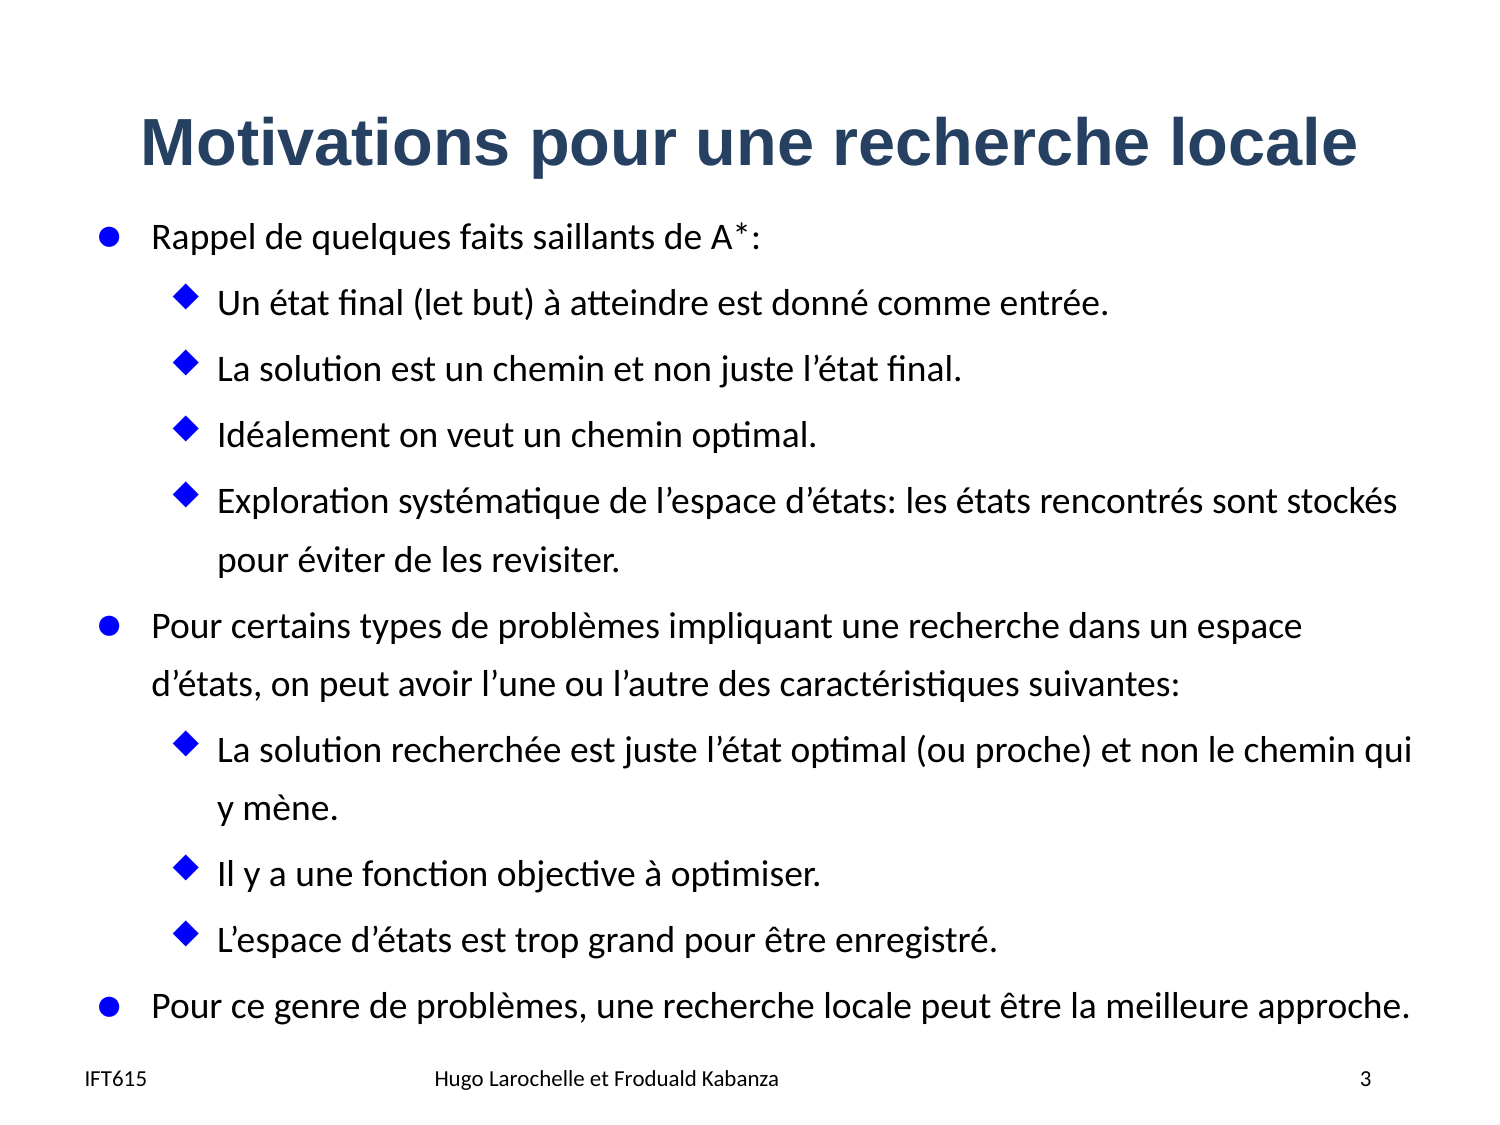

# Motivations pour une recherche locale
Rappel de quelques faits saillants de A*:
Un état final (let but) à atteindre est donné comme entrée.
La solution est un chemin et non juste l’état final.
Idéalement on veut un chemin optimal.
Exploration systématique de l’espace d’états: les états rencontrés sont stockés pour éviter de les revisiter.
Pour certains types de problèmes impliquant une recherche dans un espace d’états, on peut avoir l’une ou l’autre des caractéristiques suivantes:
La solution recherchée est juste l’état optimal (ou proche) et non le chemin qui y mène.
Il y a une fonction objective à optimiser.
L’espace d’états est trop grand pour être enregistré.
Pour ce genre de problèmes, une recherche locale peut être la meilleure approche.
IFT615
Hugo Larochelle et Froduald Kabanza
3